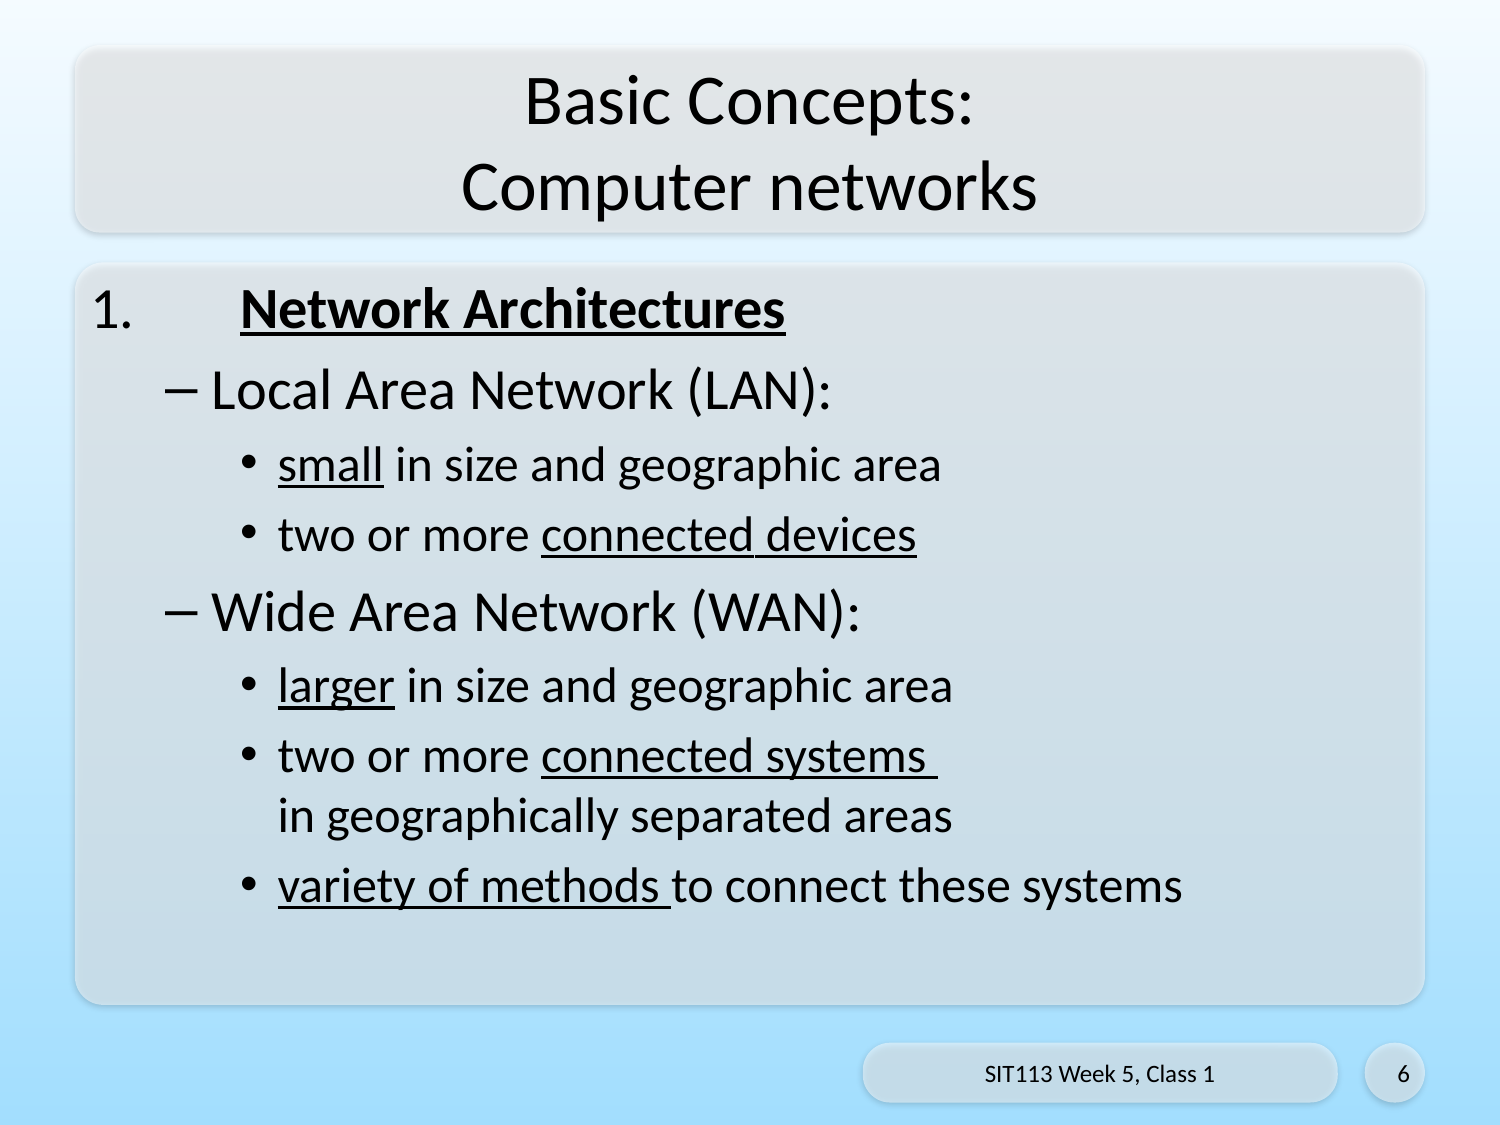

# Basic Concepts: Computer networks
1.	Network Architectures
Local Area Network (LAN):
small in size and geographic area
two or more connected devices
Wide Area Network (WAN):
larger in size and geographic area
two or more connected systems
in geographically separated areas
variety of methods to connect these systems
SIT113 Week 5, Class 1
6